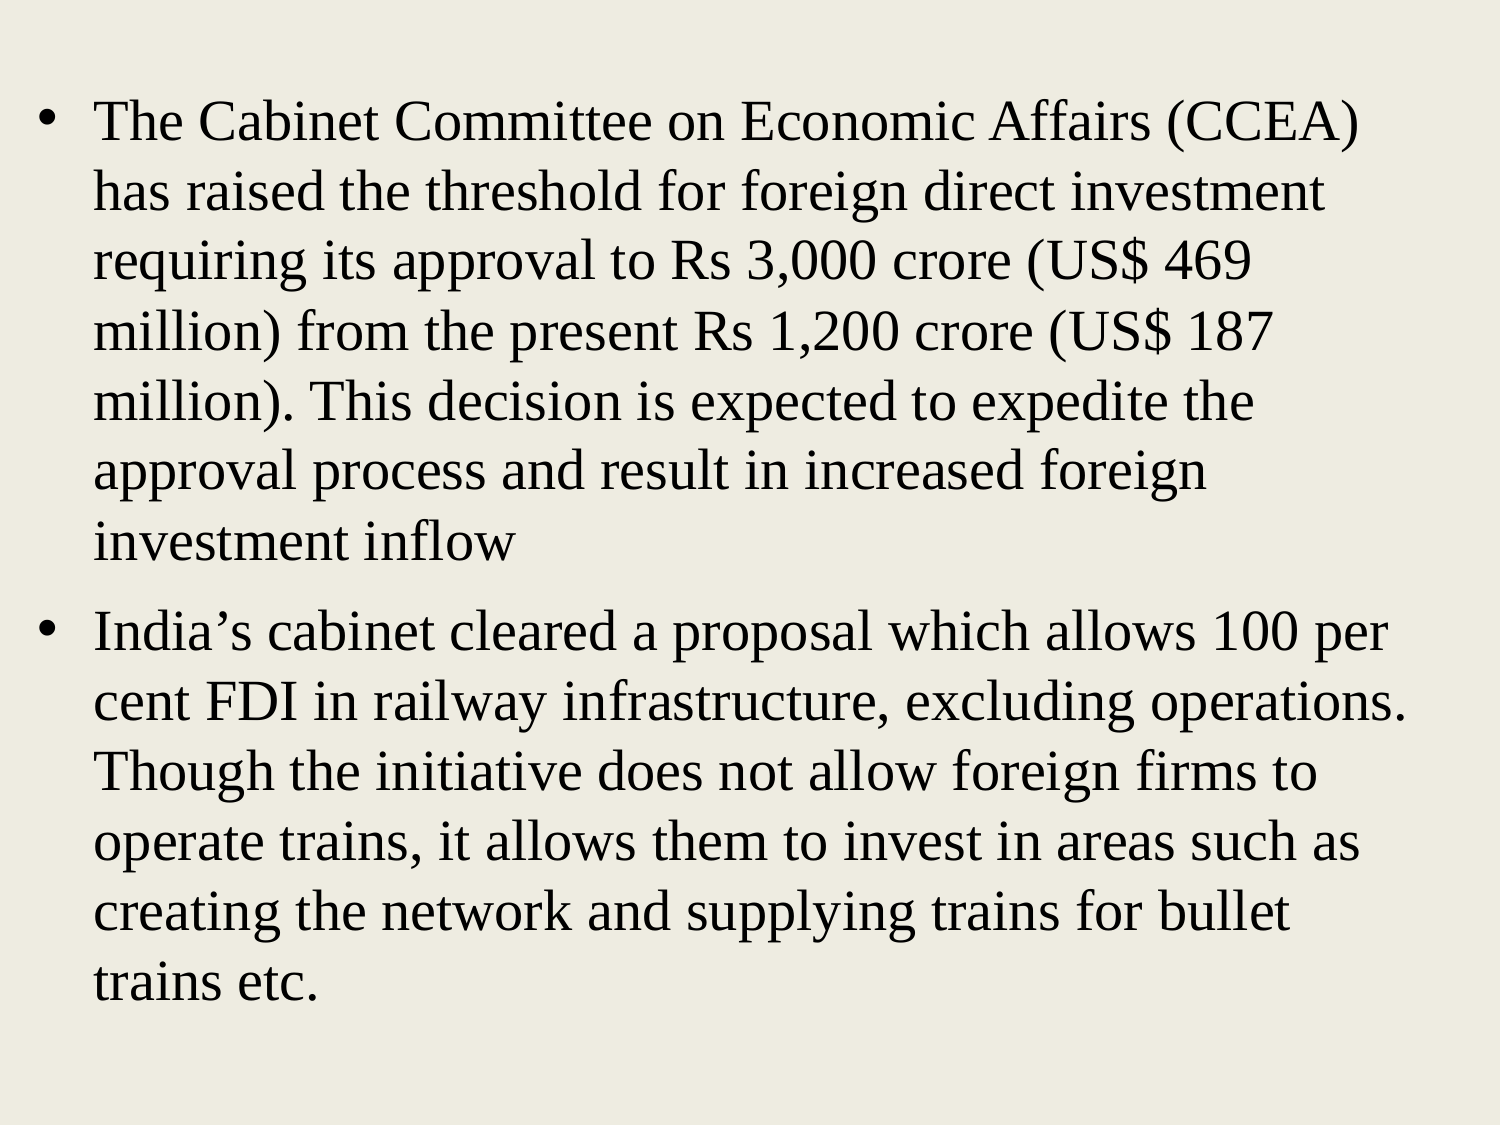

# The Cabinet Committee on Economic Affairs (CCEA) has raised the threshold for foreign direct investment requiring its approval to Rs 3,000 crore (US$ 469 million) from the present Rs 1,200 crore (US$ 187 million). This decision is expected to expedite the approval process and result in increased foreign investment inflow
India’s cabinet cleared a proposal which allows 100 per cent FDI in railway infrastructure, excluding operations. Though the initiative does not allow foreign firms to operate trains, it allows them to invest in areas such as creating the network and supplying trains for bullet trains etc.